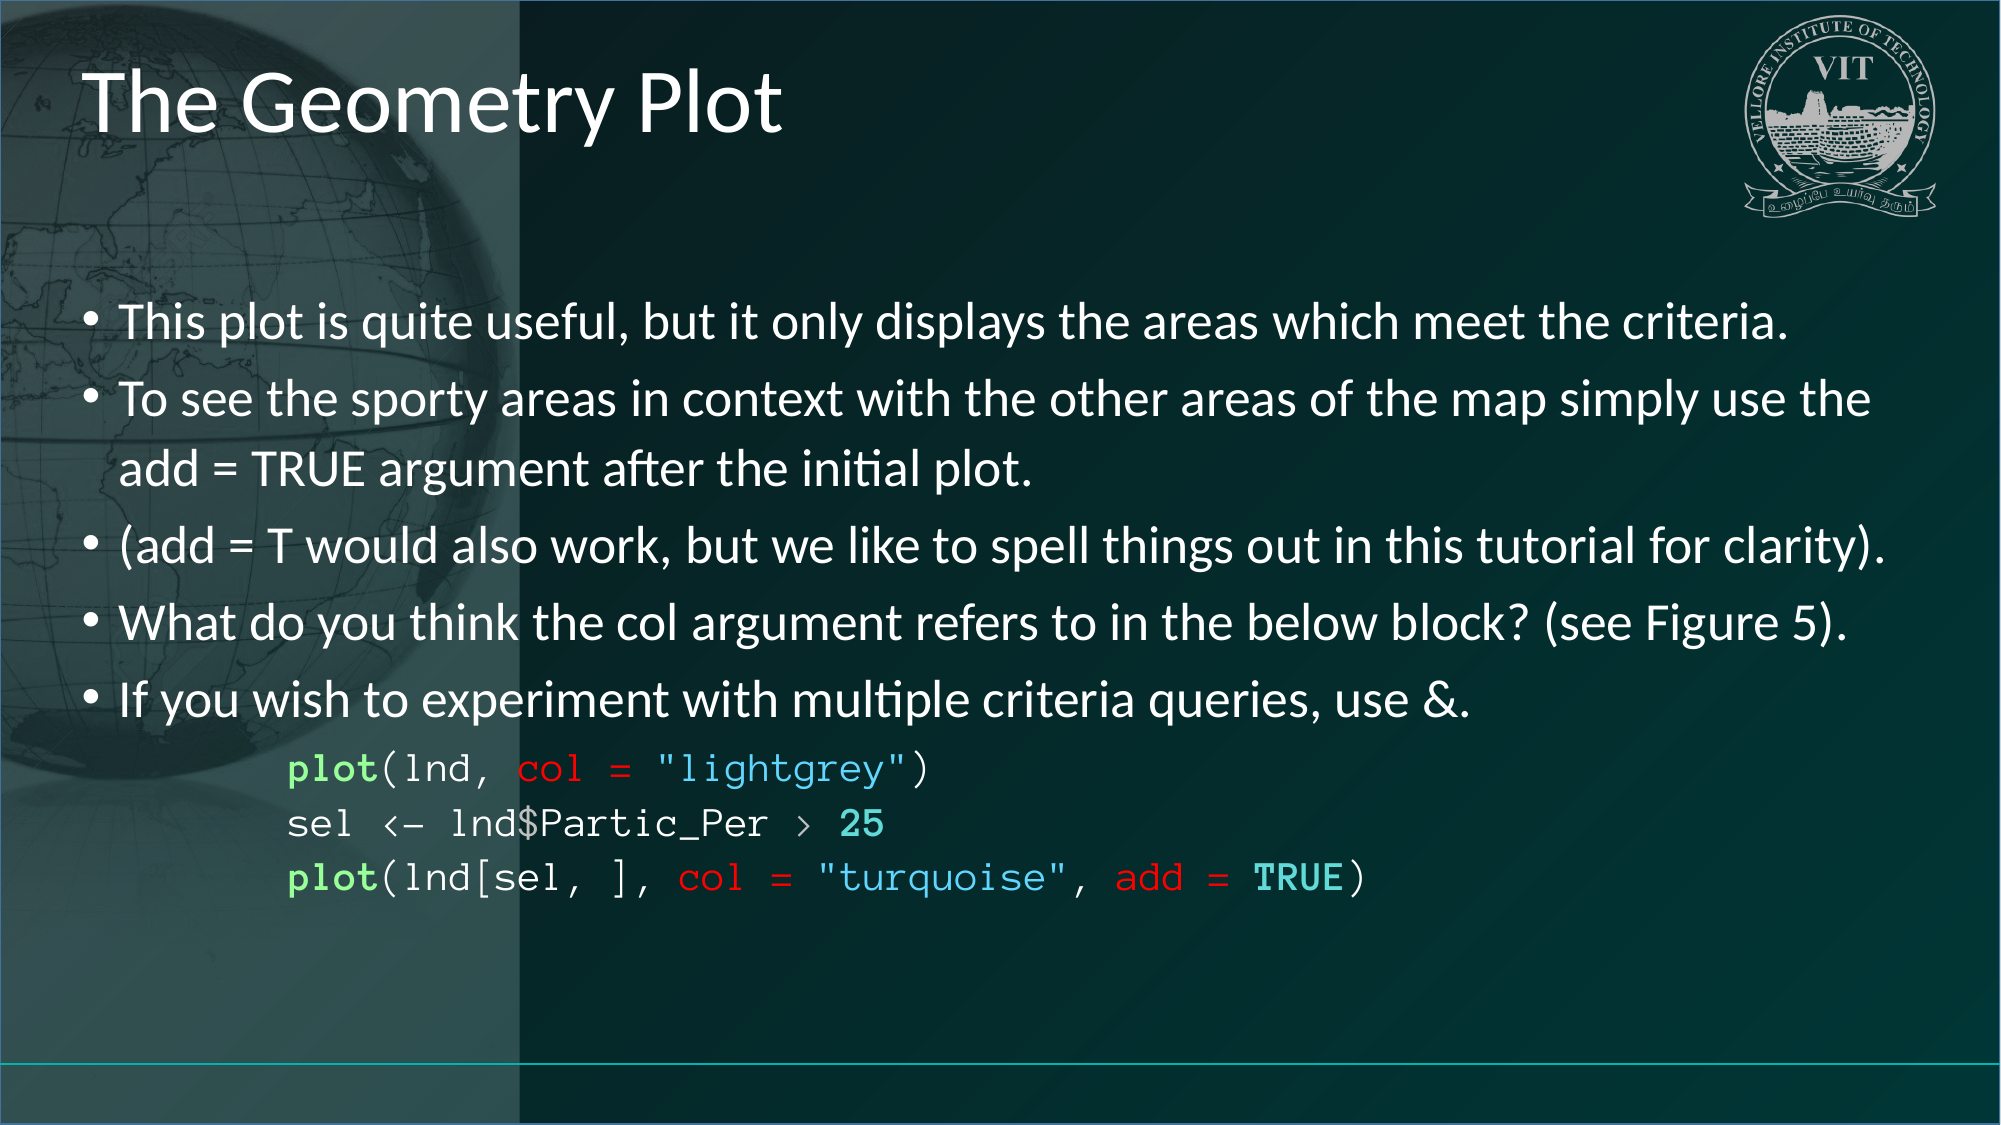

# The Geometry Plot
This plot is quite useful, but it only displays the areas which meet the criteria.
To see the sporty areas in context with the other areas of the map simply use the add = TRUE argument after the initial plot.
(add = T would also work, but we like to spell things out in this tutorial for clarity).
What do you think the col argument refers to in the below block? (see Figure 5).
If you wish to experiment with multiple criteria queries, use &.
plot(lnd, col = "lightgrey")
sel <- lnd$Partic_Per > 25
plot(lnd[sel, ], col = "turquoise", add = TRUE)